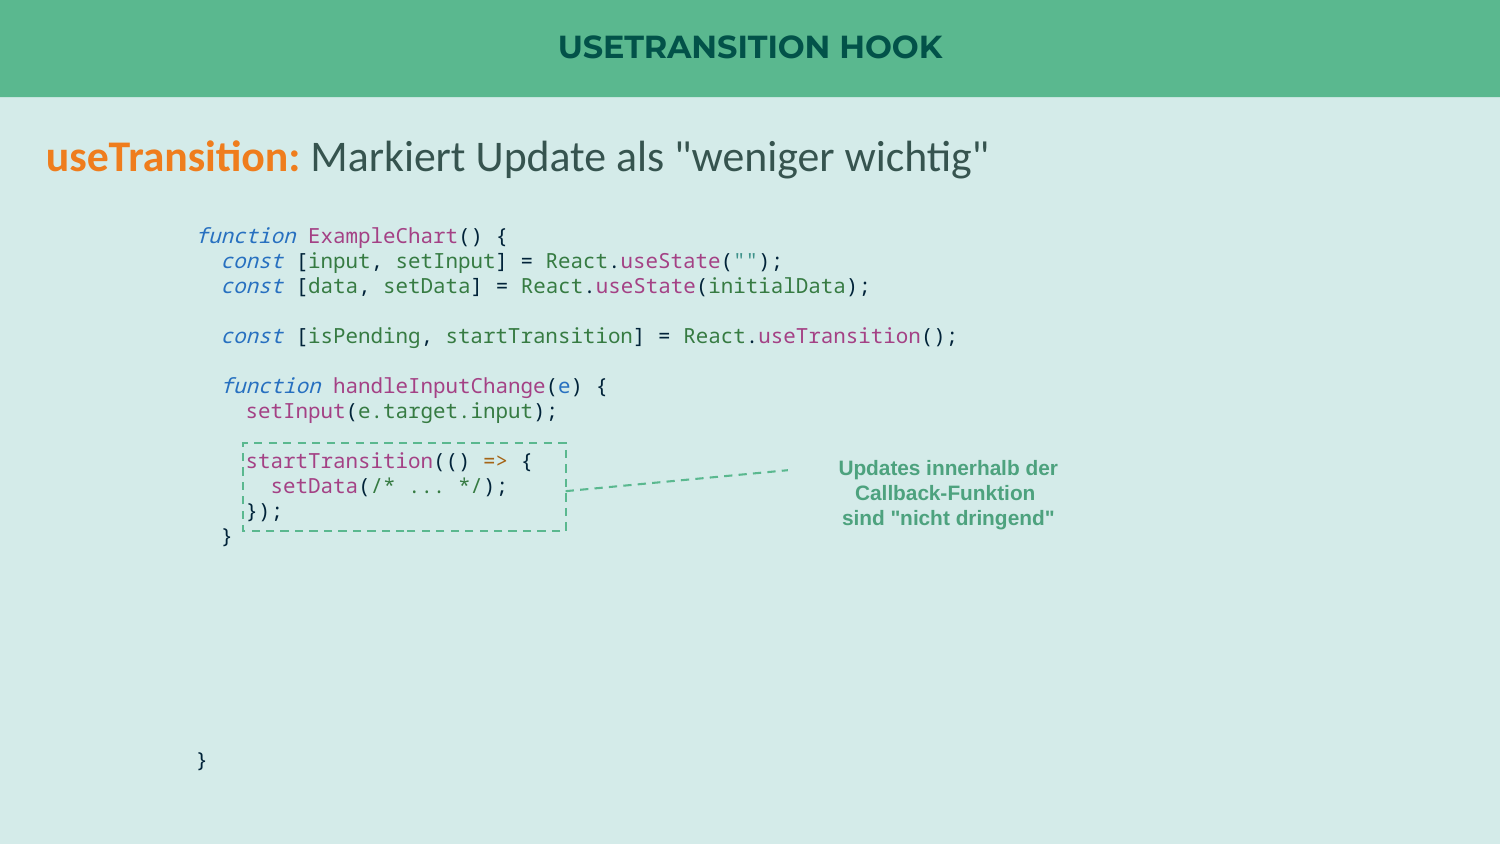

# useTransition Hook
useTransition: Markiert Update als "weniger wichtig"
function ExampleChart() {
  const [input, setInput] = React.useState("");
  const [data, setData] = React.useState(initialData);

  const [isPending, startTransition] = React.useTransition();
  function handleInputChange(e) {
    setInput(e.target.input);
    startTransition(() => {
      setData(/* ... */);
    });
  }

}

Updates innerhalb der Callback-Funktion
sind "nicht dringend"